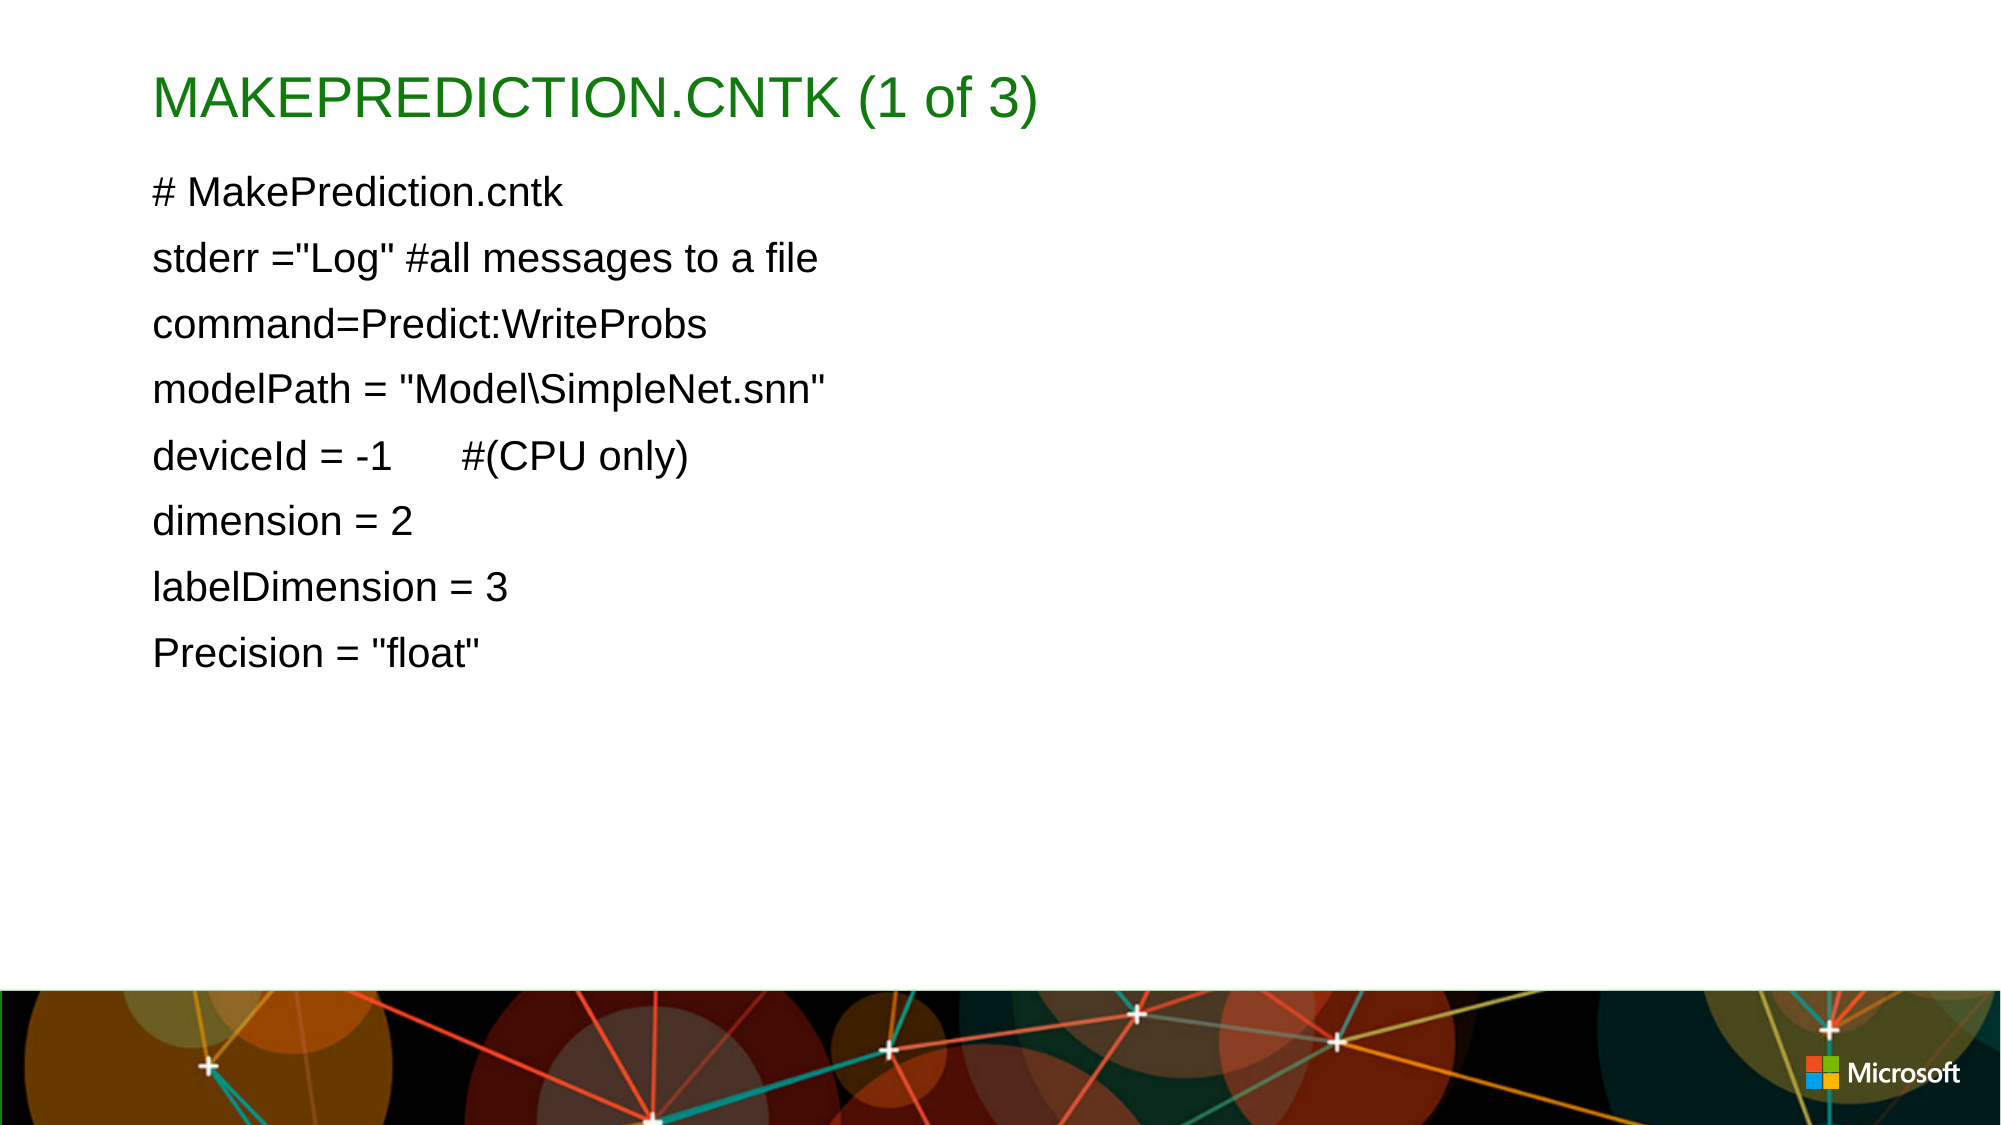

# MAKEPREDICTION.CNTK (1 of 3)
# MakePrediction.cntk
stderr ="Log" #all messages to a file
command=Predict:WriteProbs
modelPath = "Model\SimpleNet.snn"
deviceId = -1      #(CPU only)
dimension = 2
labelDimension = 3
Precision = "float"